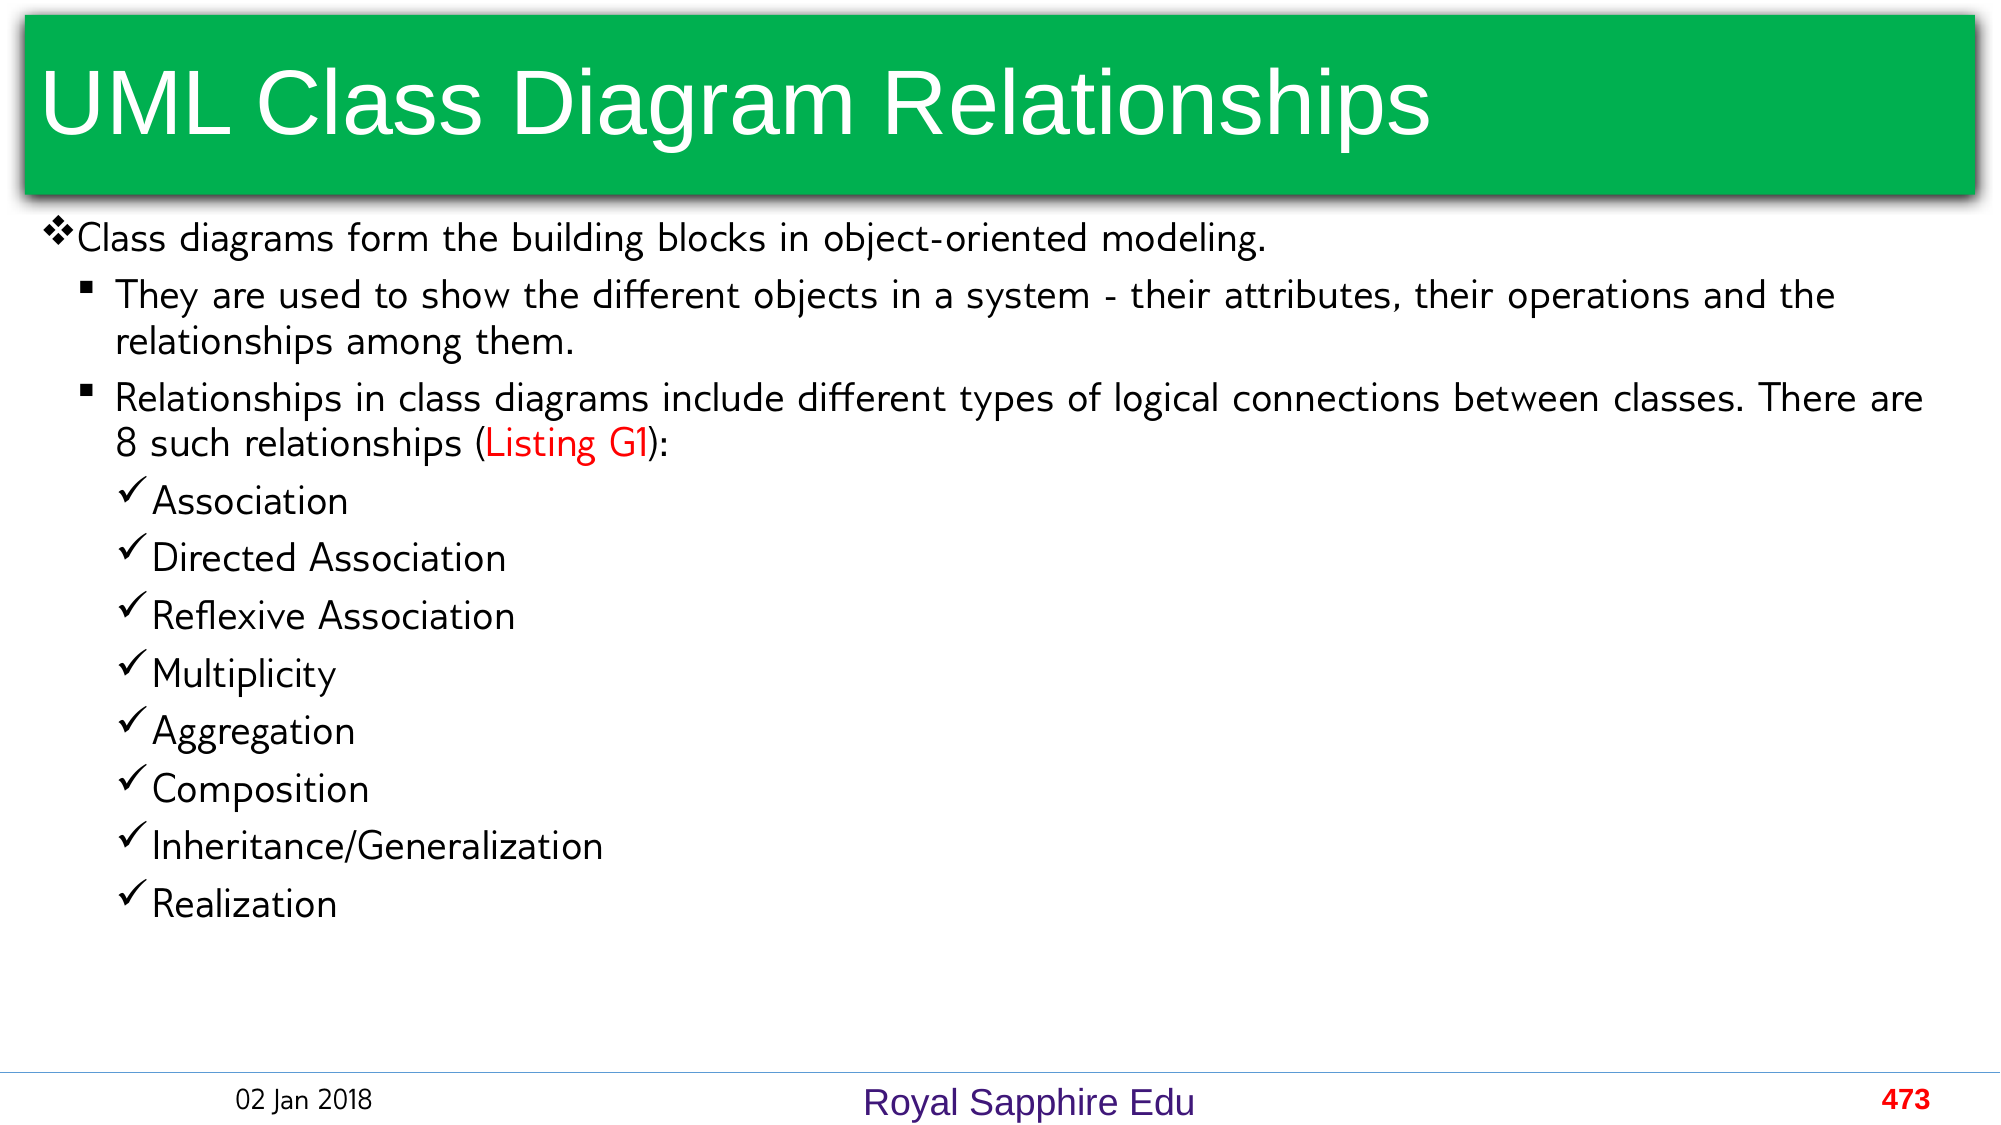

# UML Class Diagram Relationships
Class diagrams form the building blocks in object-oriented modeling.
They are used to show the different objects in a system - their attributes, their operations and the relationships among them.
Relationships in class diagrams include different types of logical connections between classes. There are 8 such relationships (Listing G1):
Association
Directed Association
Reflexive Association
Multiplicity
Aggregation
Composition
Inheritance/Generalization
Realization

02 Jan 2018
473